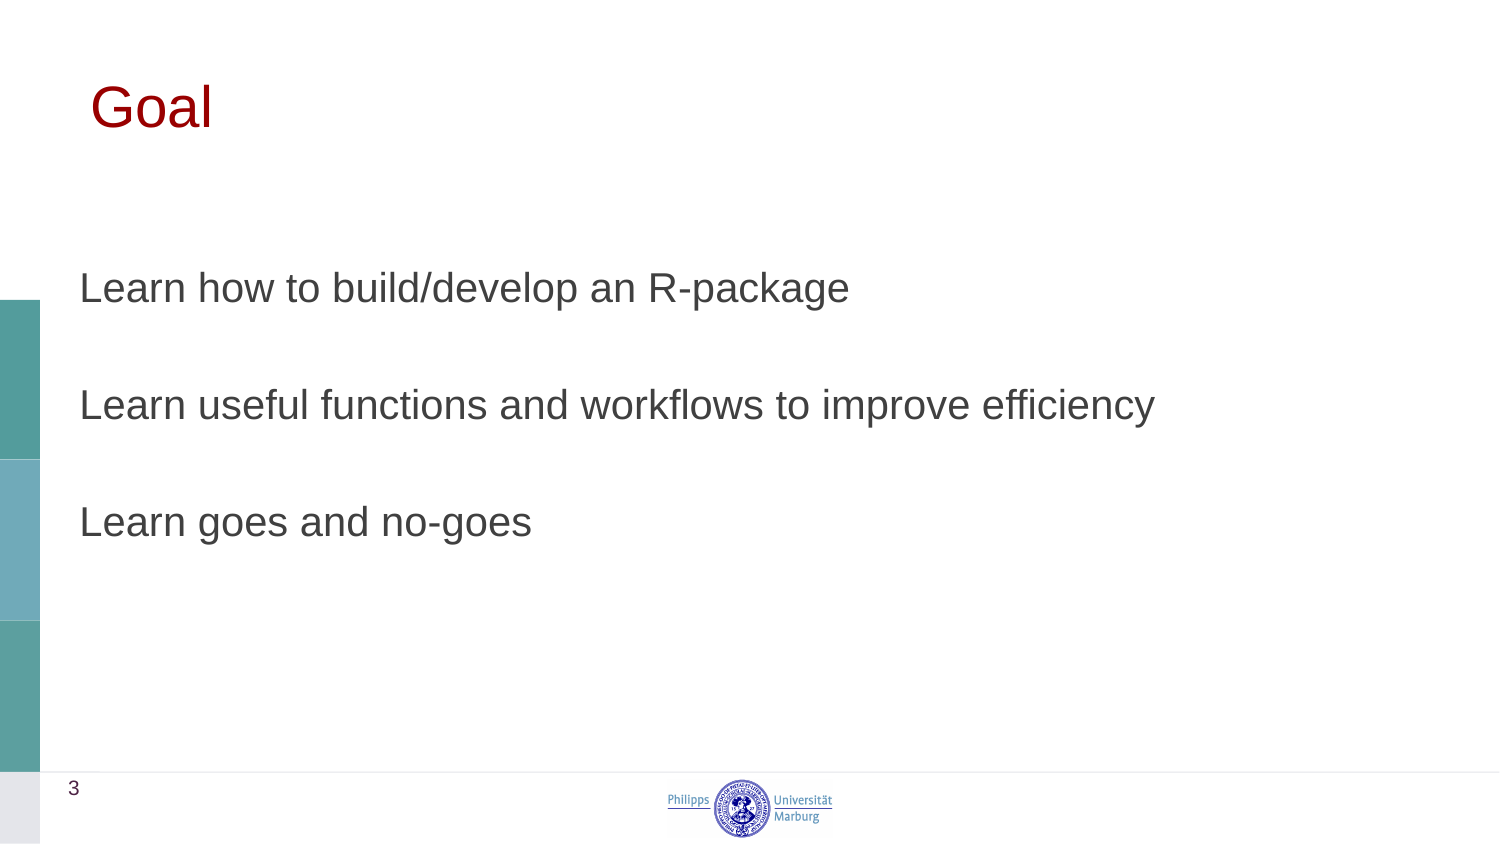

# Goal
Learn how to build/develop an R-package

Learn useful functions and workflows to improve efficiency

Learn goes and no-goes

3